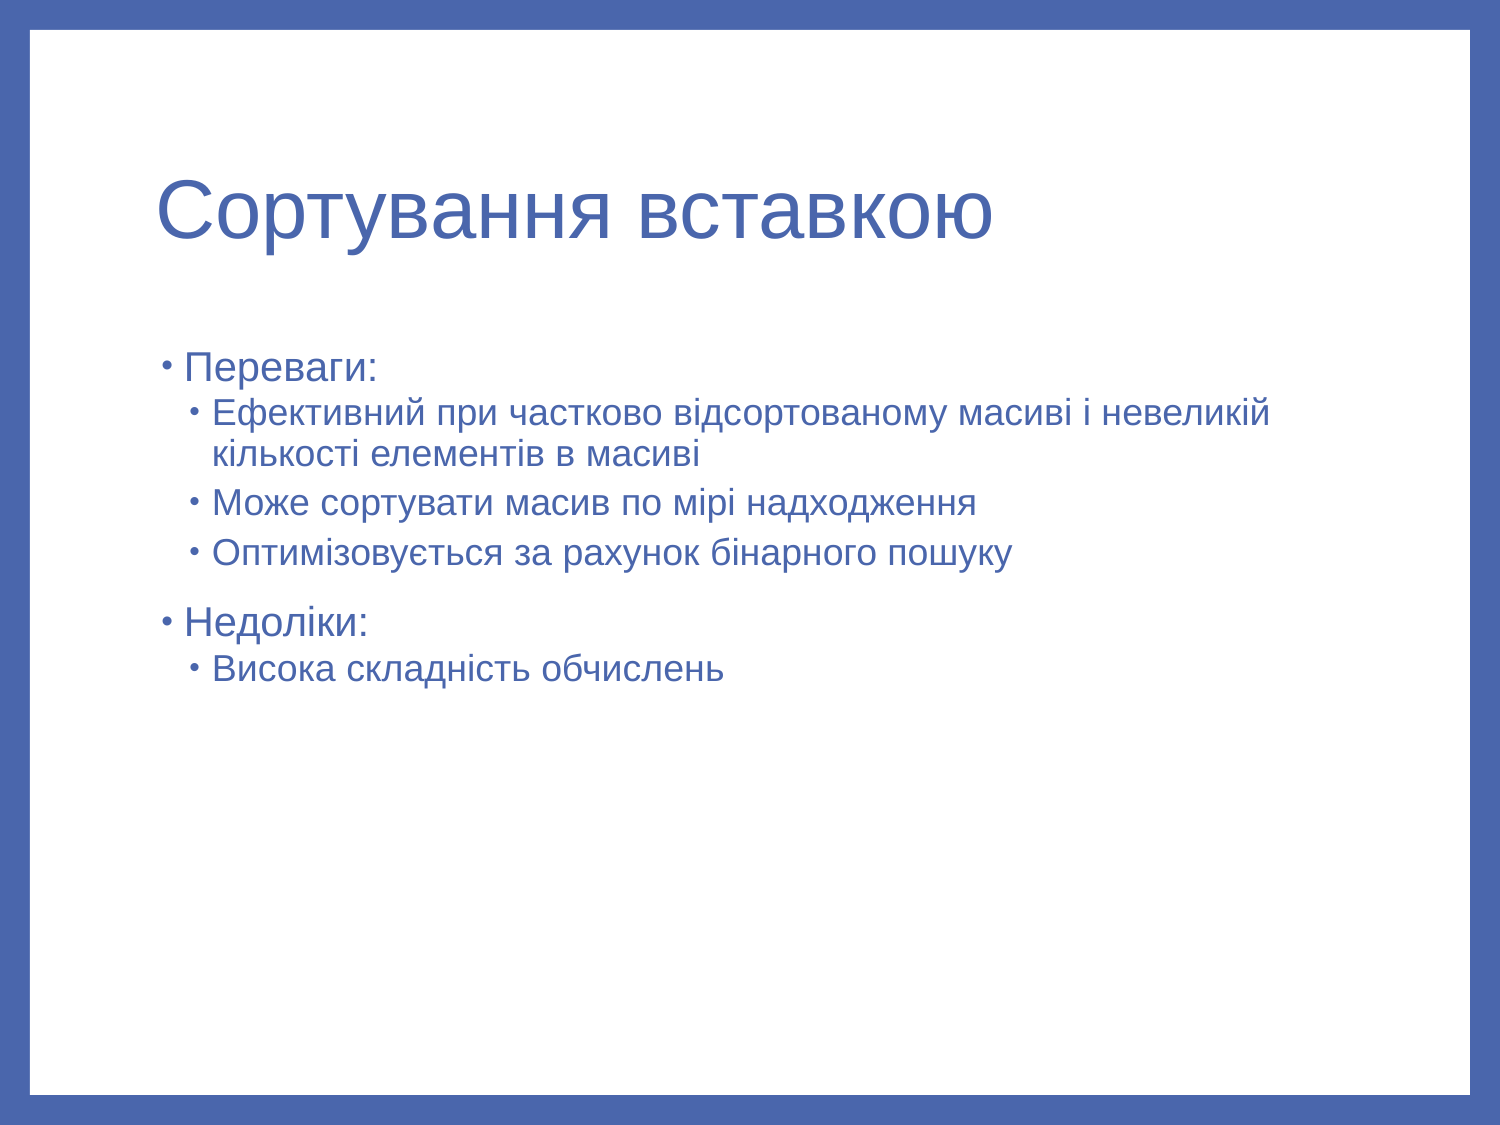

# Сортування вставкою
Переваги:
Ефективний при частково відсортованому масиві і невеликій кількості елементів в масиві
Може сортувати масив по мірі надходження
Оптимізовується за рахунок бінарного пошуку
Недоліки:
Висока складність обчислень